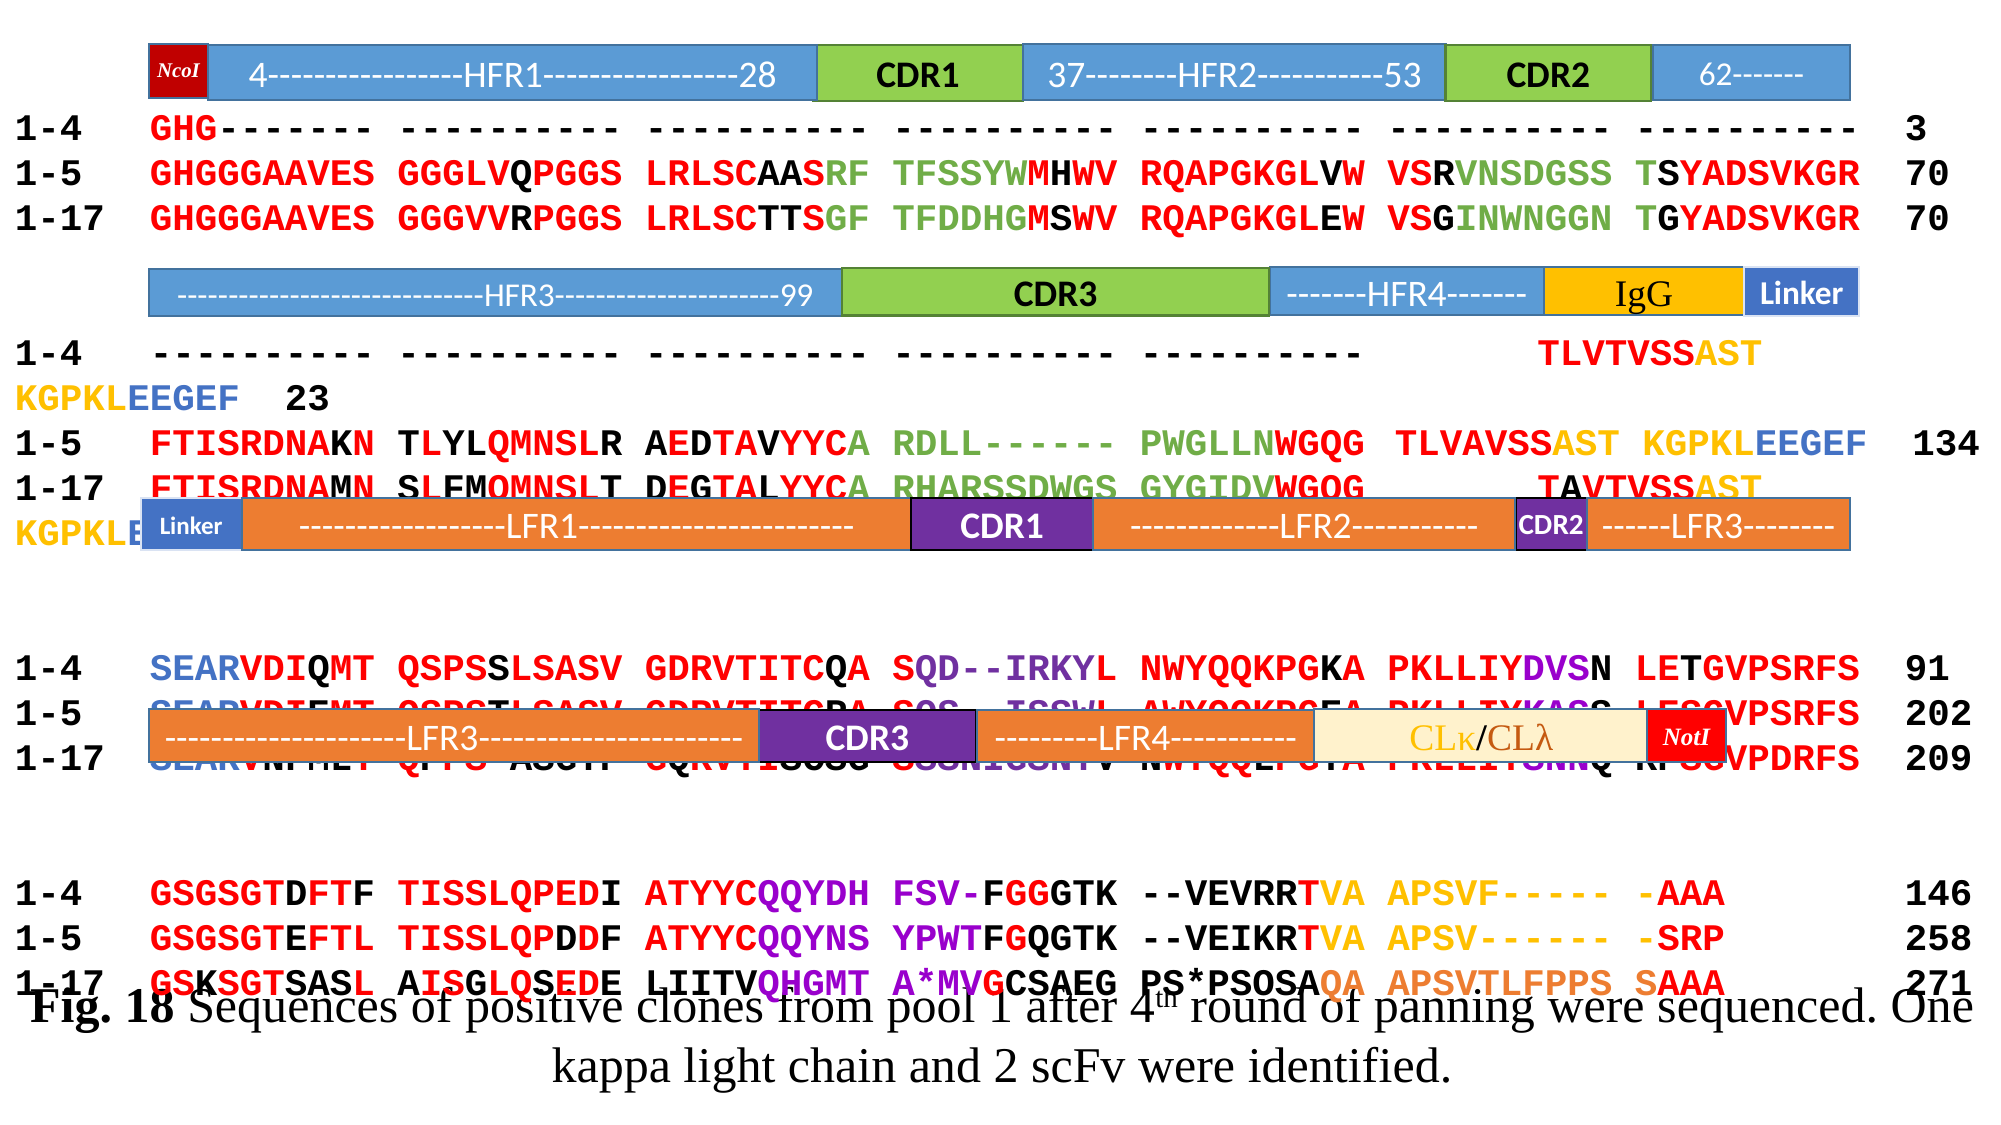

37--------HFR2-----------53
62-------
4-----------------HFR1-----------------28
CDR2
CDR1
NcoI
1-4   GHG------- ---------- ---------- ---------- ---------- ---------- ----------  3
1-5   GHGGGAAVES GGGLVQPGGS LRLSCAASRF TFSSYWMHWV RQAPGKGLVW VSRVNSDGSS TSYADSVKGR  70
1-17  GHGGGAAVES GGGVVRPGGS LRLSCTTSGF TFDDHGMSWV RQAPGKGLEW VSGINWNGGN TGYADSVKGR  70

1-4   ---------- ---------- ---------- ---------- ----------	 TLVTVSSAST KGPKLEEGEF  23
1-5   FTISRDNAKN TLYLQMNSLR AEDTAVYYCA RDLL------ PWGLLNWGQG  TLVAVSSAST KGPKLEEGEF  134
1-17  FTISRDNAMN SLFMQMNSLT DEGTALYYCA RHARSSDWGS GYGIDVWGQG	 TAVTVSSAST KGPKLEEGEF  140

1-4   SEARVDIQMT QSPSSLSASV GDRVTITCQA SQD--IRKYL NWYQQKPGKA PKLLIYDVSN LETGVPSRFS  91
1-5   SEARVDIEMT QSPSTLSASV GDRVTITCRA SQS--ISSWL AWYQQKPGEA PKLLIYKASS LESGVPSRFS  202
1-17  SEARVNFMLT QPPS-ASGTP GQRVTISCSG SSSNIGSNTV NWYQQLPGTA PKLLIYSNNQ RPSGVPDRFS  209

1-4   GSGSGTDFTF TISSLQPEDI ATYYCQQYDH FSV-FGGGTK --VEVRRTVA APSVF----- -AAA        146
1-5   GSGSGTEFTL TISSLQPDDF ATYYCQQYNS YPWTFGQGTK --VEIKRTVA APSV------ -SRP        258
1-17  GSKSGTSASL AISGLQSEDE LIITVQHGMT A*MVGCSAEG PS*PSOSAQA APSVTLFPPS SAAA        271
Linker
-------HFR4-------
IgG
CDR3
------------------------------HFR3----------------------99
CDR2
Linker
------------------LFR1------------------------

------LFR3--------
CDR1
-------------LFR2-----------
CLκ/CLλ
NotI
---------------------LFR3-----------------------
CDR3
---------LFR4-----------
Fig. 18 Sequences of positive clones from pool 1 after 4th round of panning were sequenced. One kappa light chain and 2 scFv were identified.